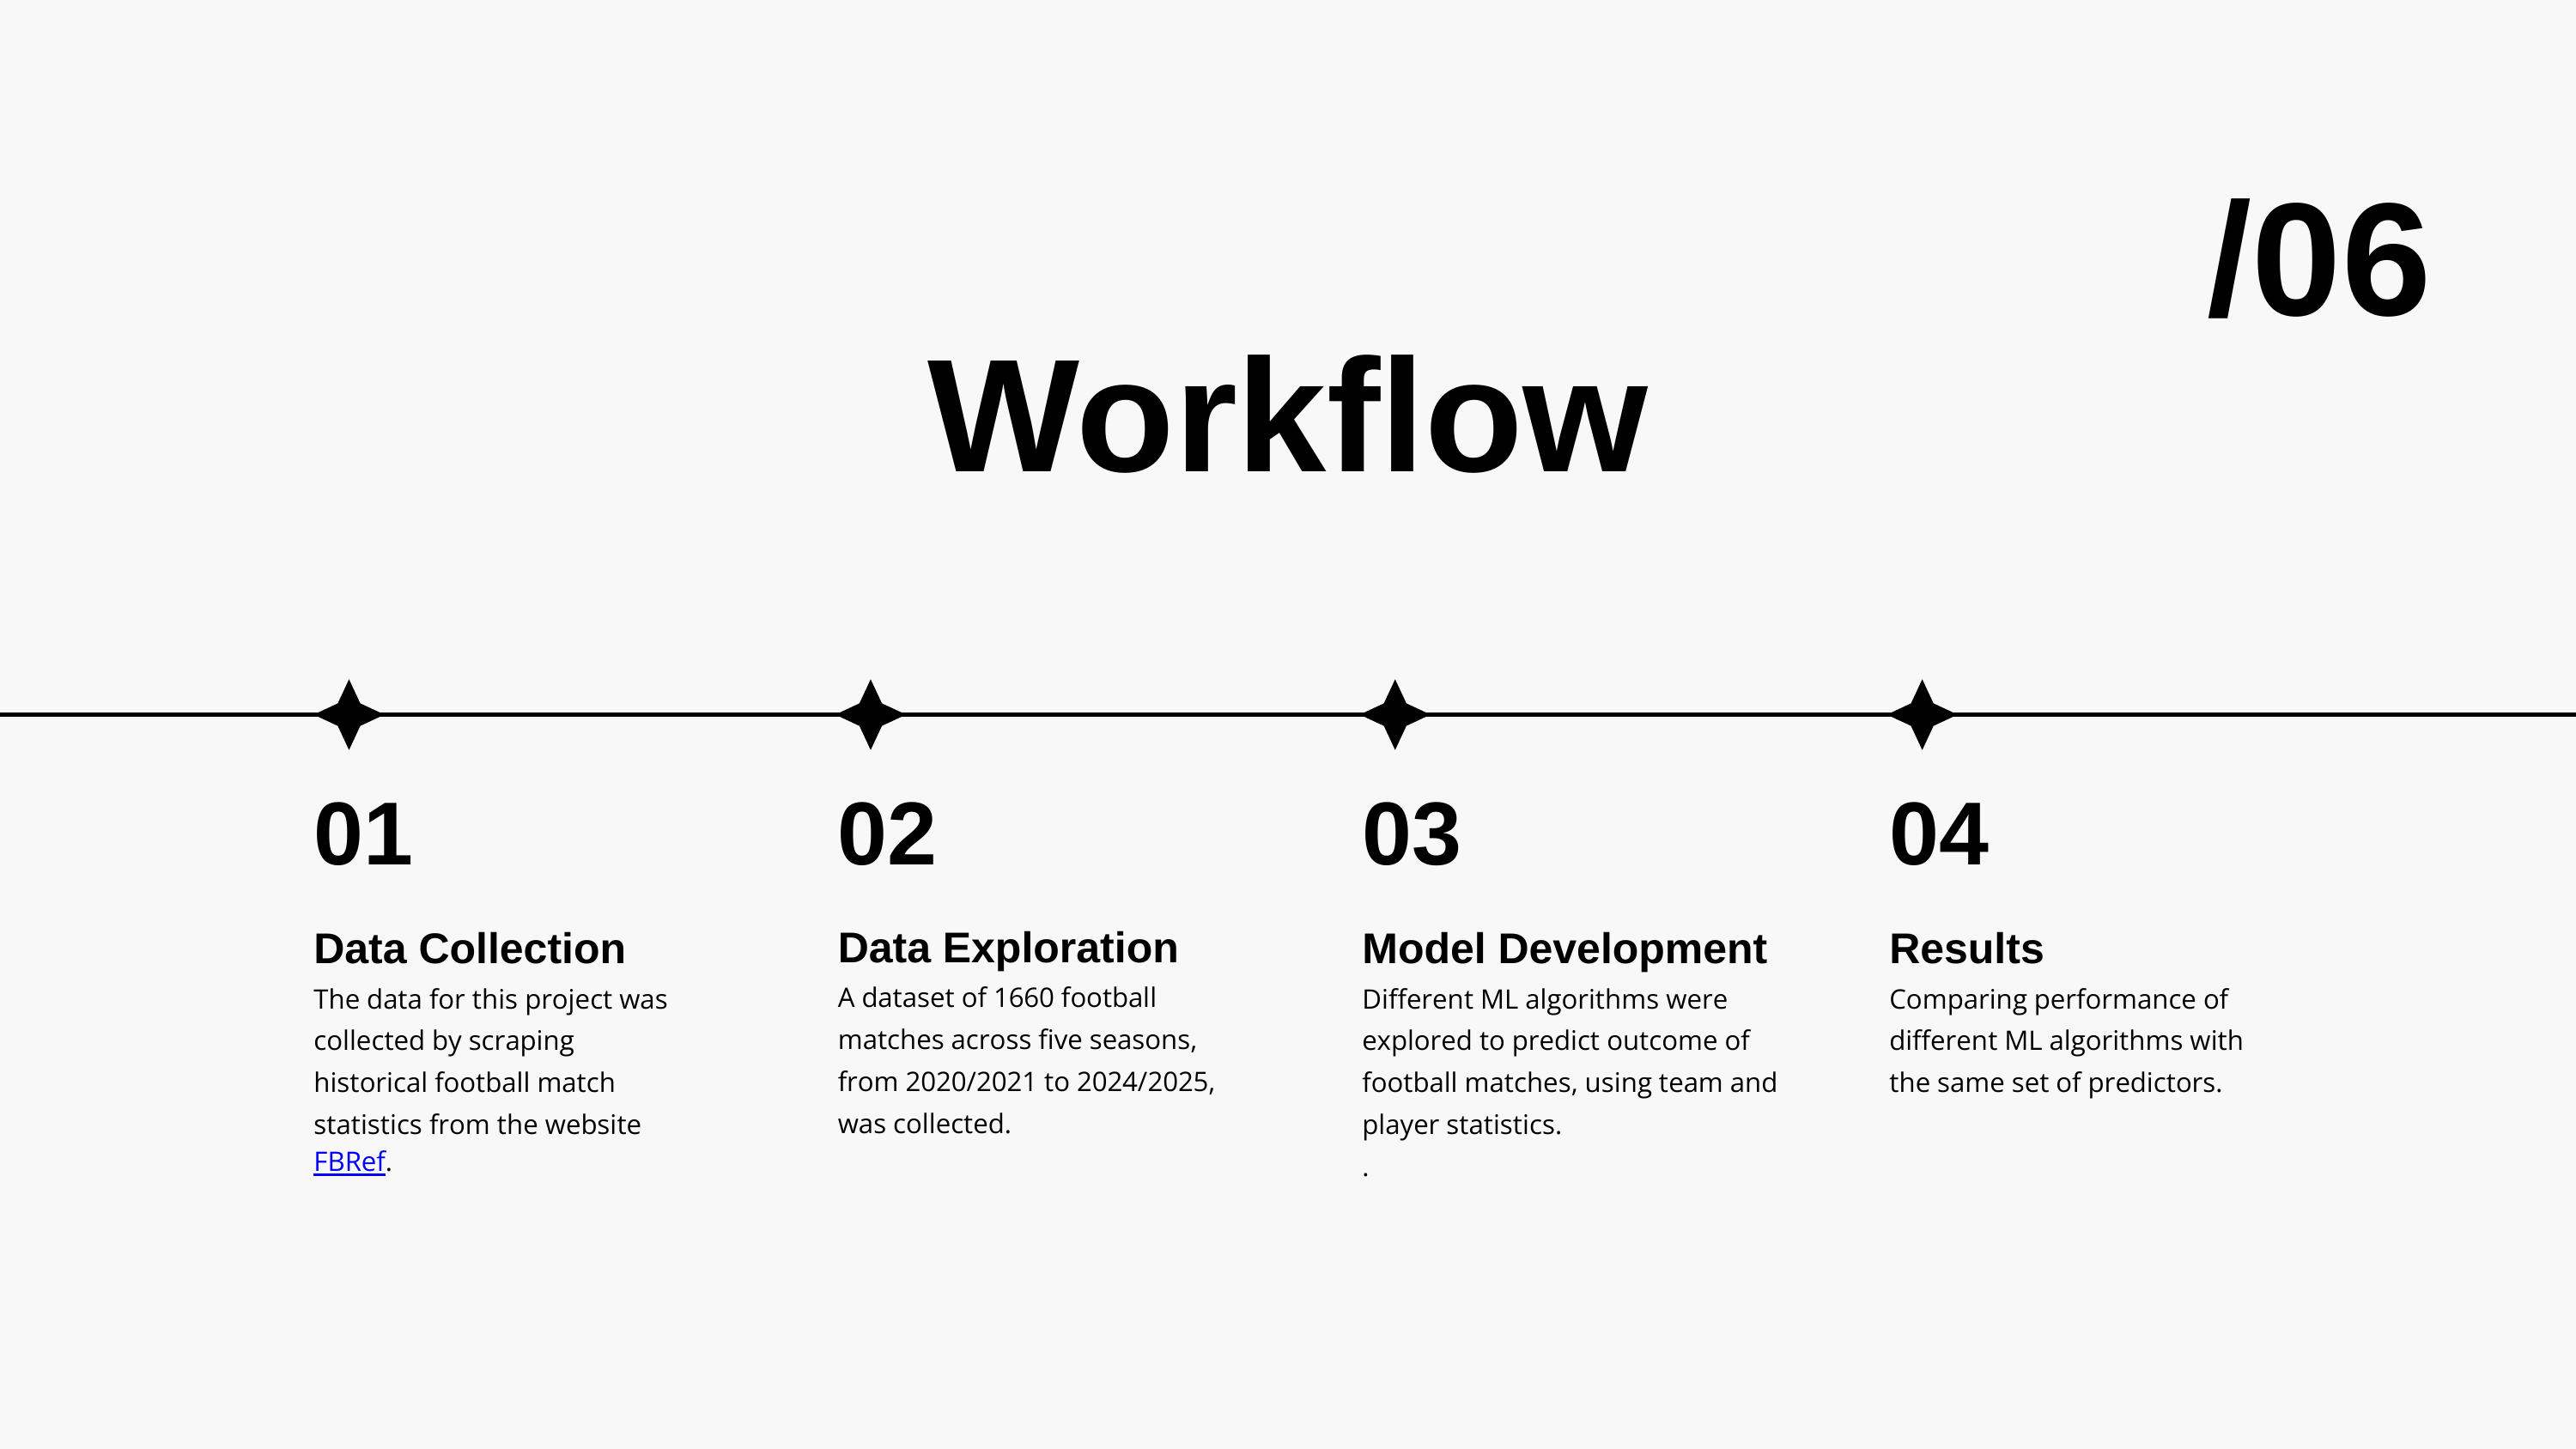

/06
Workflow

01
02
03
04
Data Exploration
A dataset of 1660 football matches across five seasons, from 2020/2021 to 2024/2025, was collected.
Data Collection
The data for this project was collected by scraping historical football match statistics from the website FBRef.

Model Development
Different ML algorithms were
explored to predict outcome of football matches, using team and player statistics.
.

Results
Comparing performance of different ML algorithms with the same set of predictors.